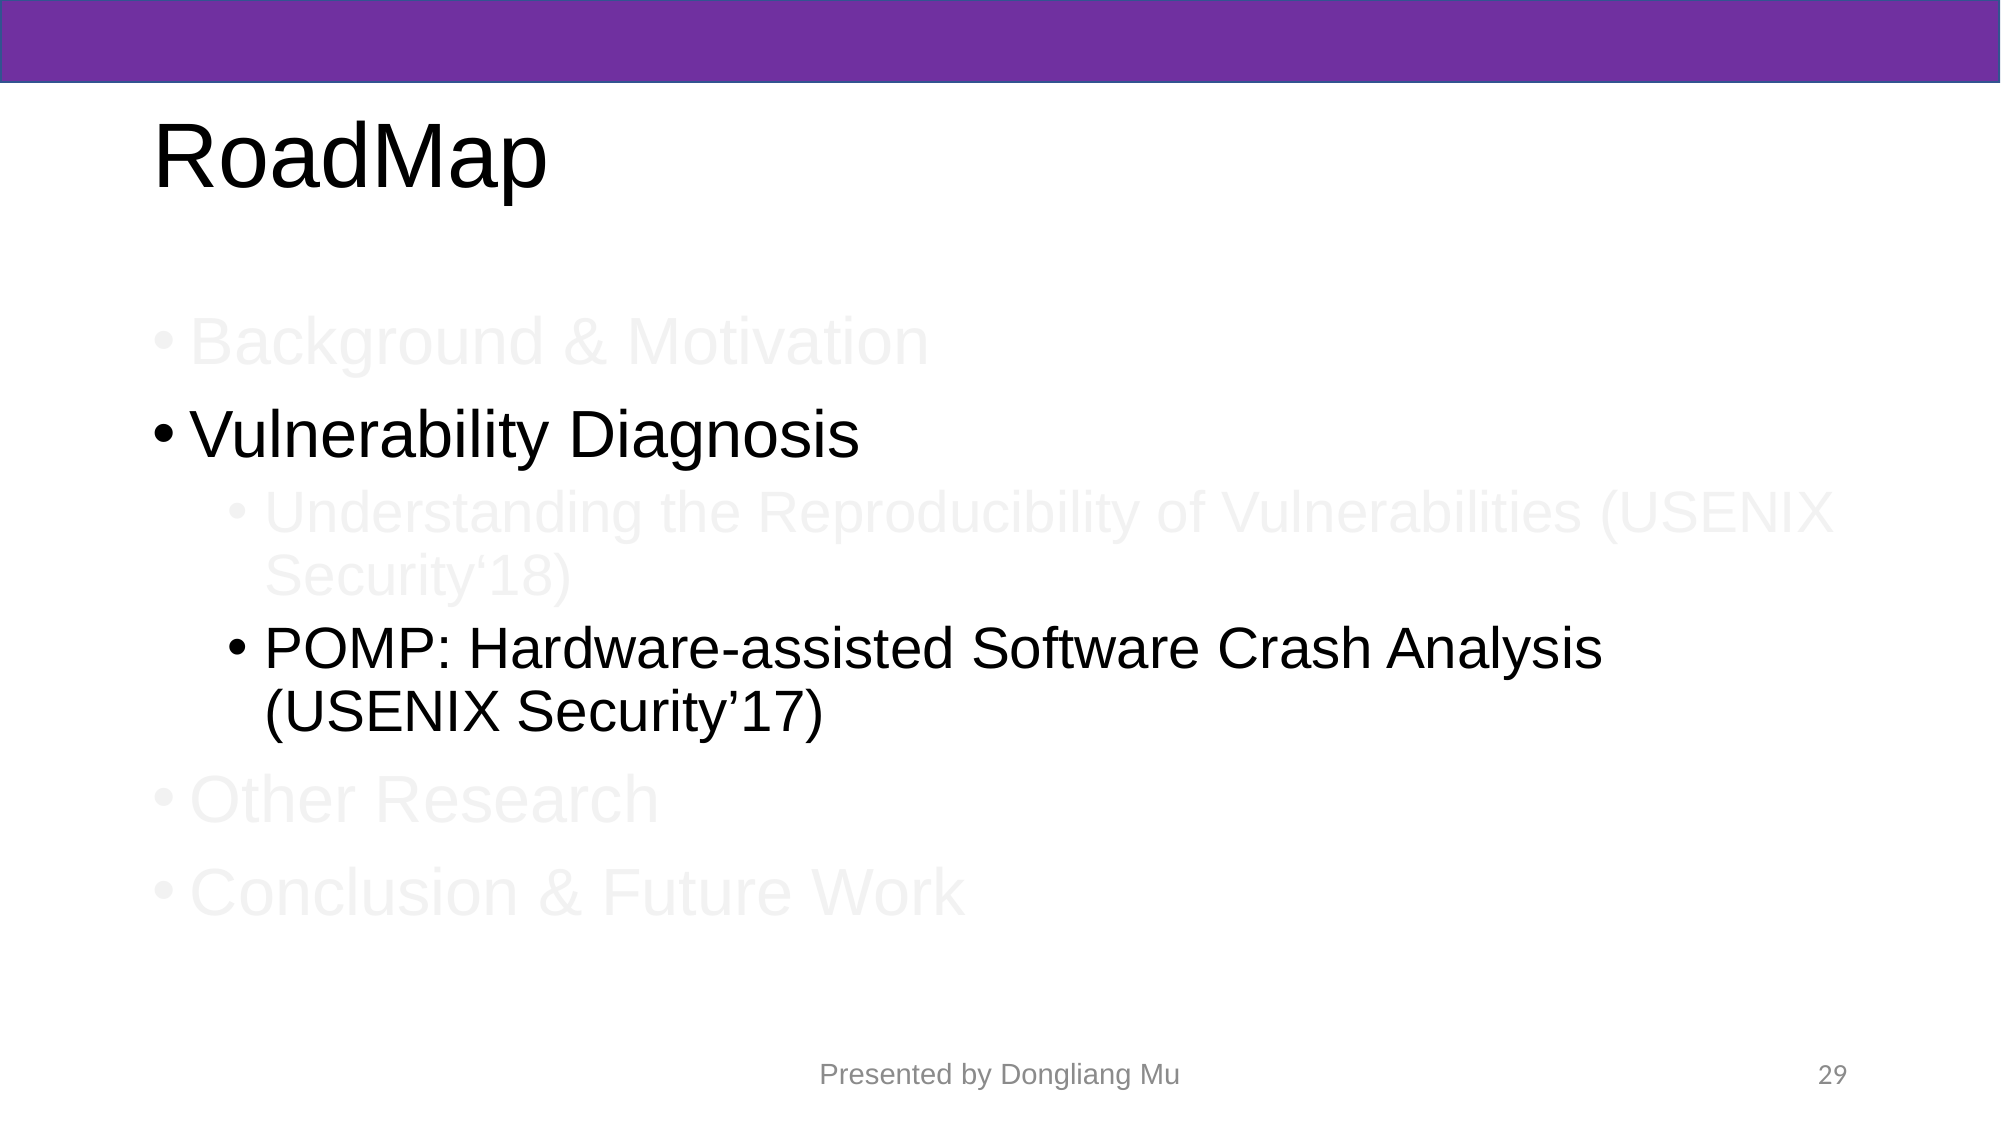

# RoadMap
Background & Motivation
Vulnerability Diagnosis
Understanding the Reproducibility of Vulnerabilities (USENIX Security‘18)
POMP: Hardware-assisted Software Crash Analysis (USENIX Security’17)
Other Research
Conclusion & Future Work
Presented by Dongliang Mu
29